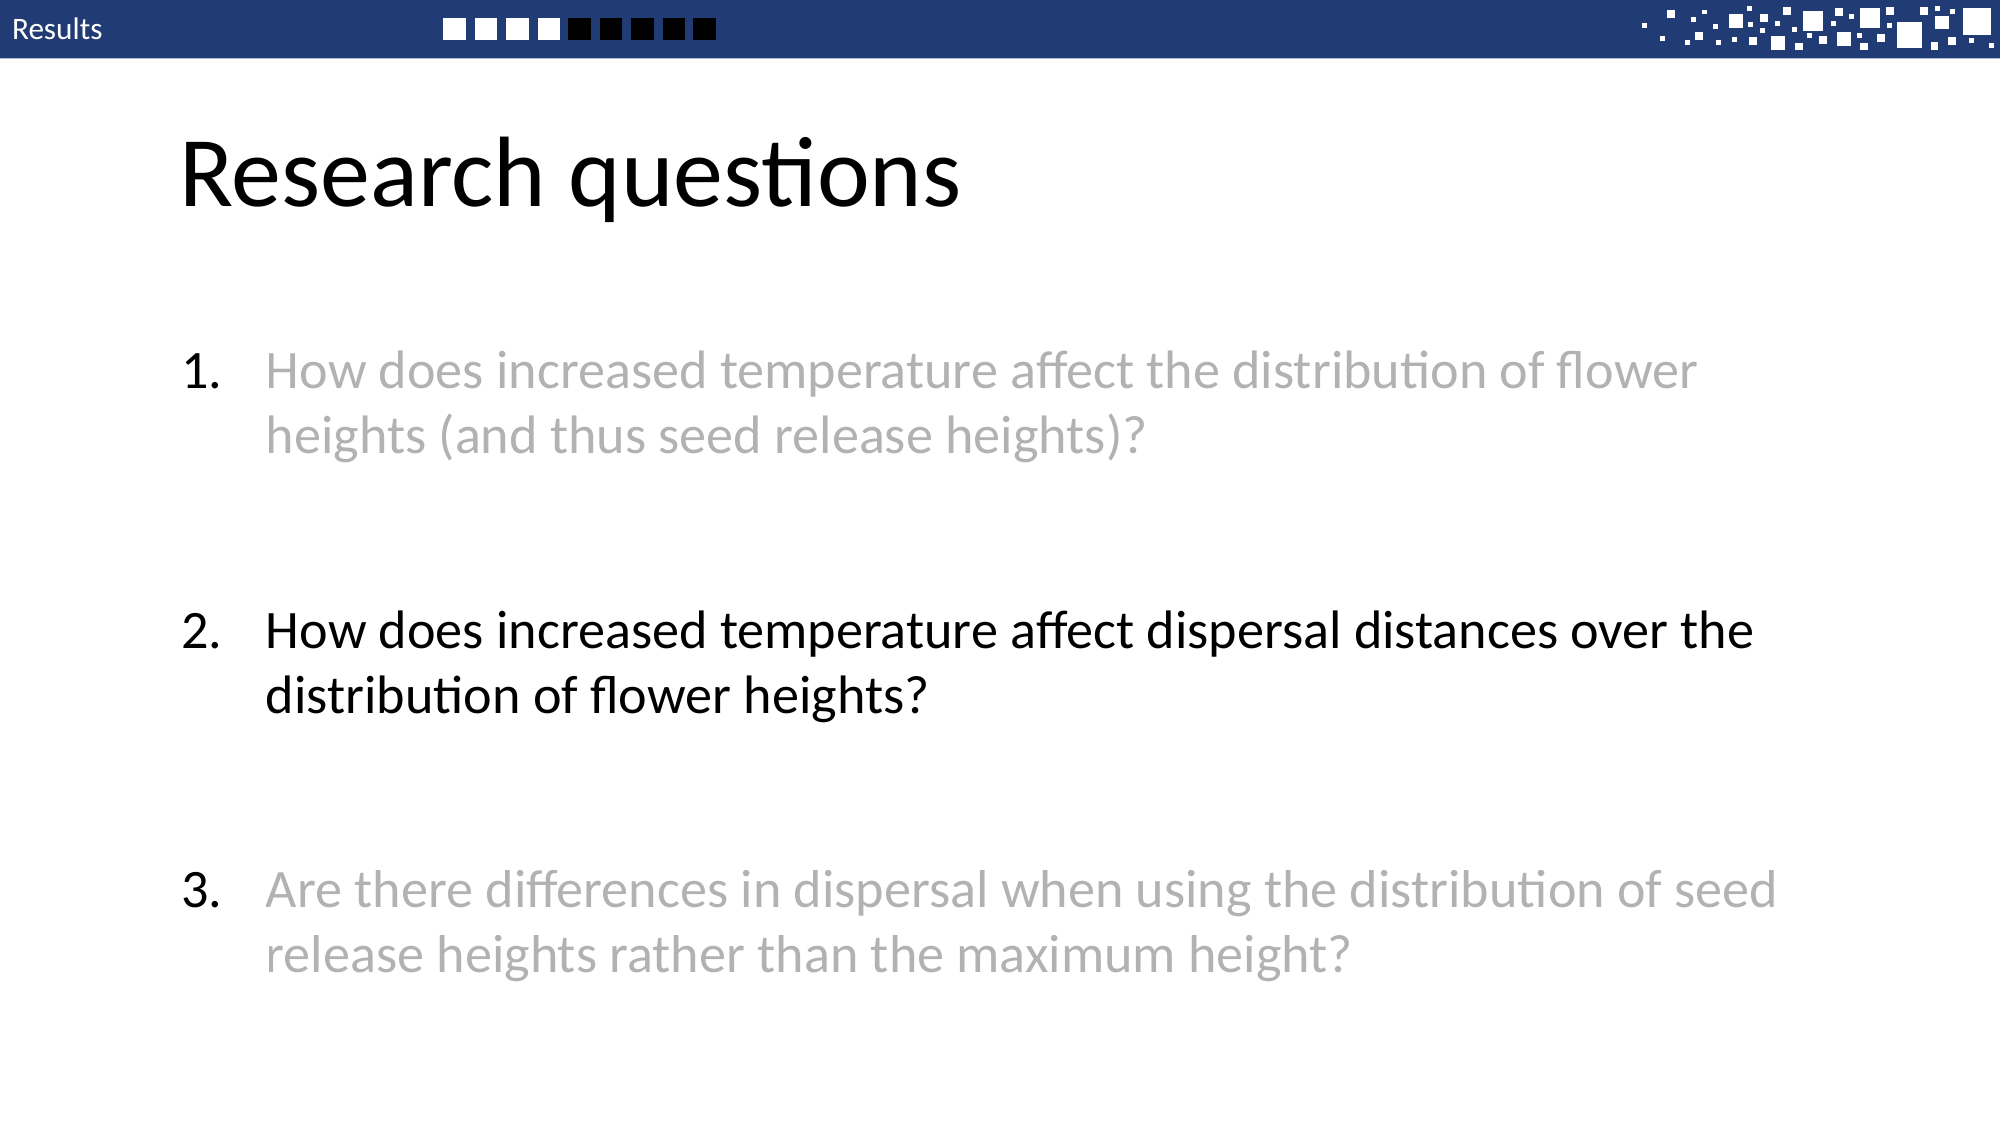

Results

Research questions
How does increased temperature affect the distribution of flower heights (and thus seed release heights)?

How does increased temperature affect dispersal distances over the distribution of flower heights?

Are there differences in dispersal when using the distribution of seed release heights rather than the maximum height?